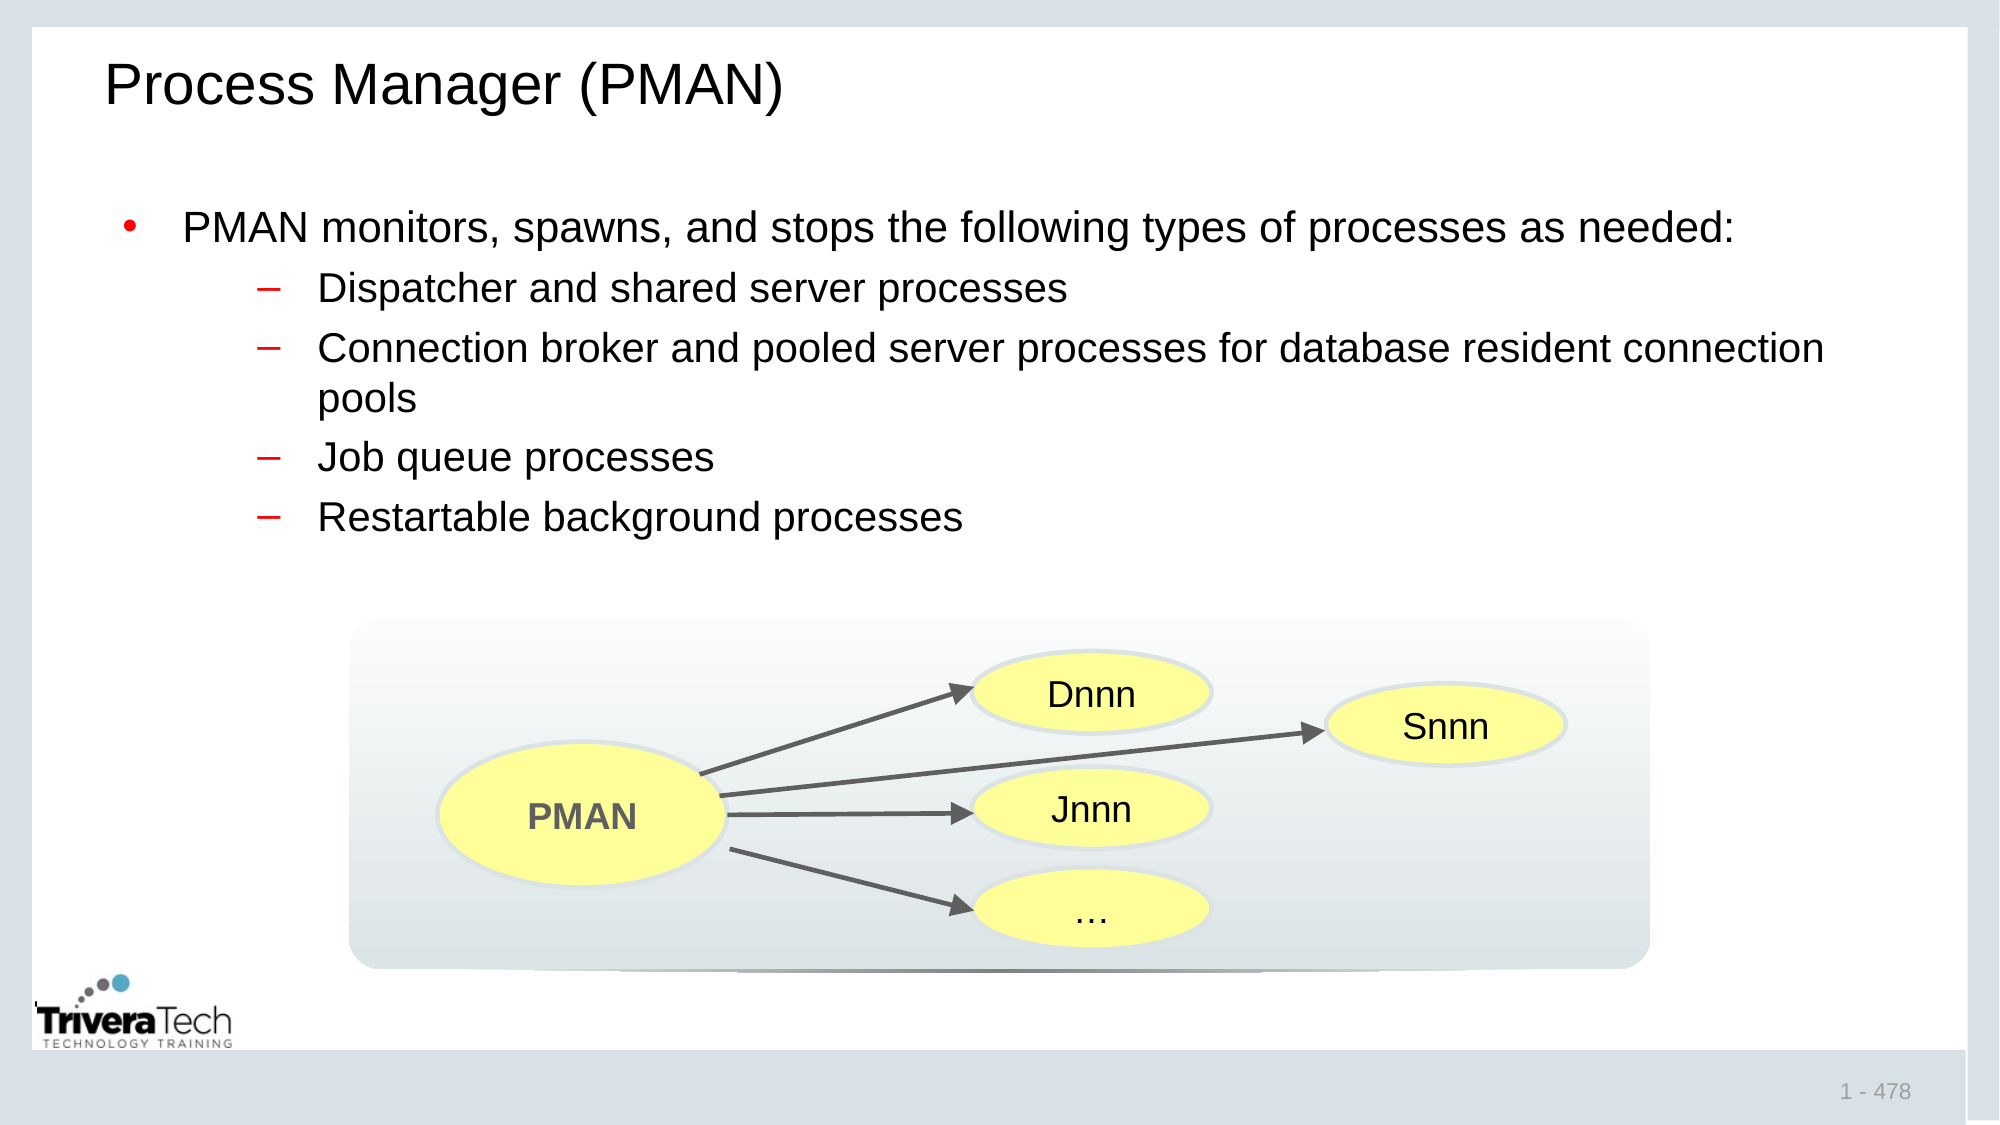

# Process Manager (PMAN)
PMAN monitors, spawns, and stops the following types of processes as needed:
Dispatcher and shared server processes
Connection broker and pooled server processes for database resident connection pools
Job queue processes
Restartable background processes

Dnnn
Snnn

PMAN
Jnnn

…